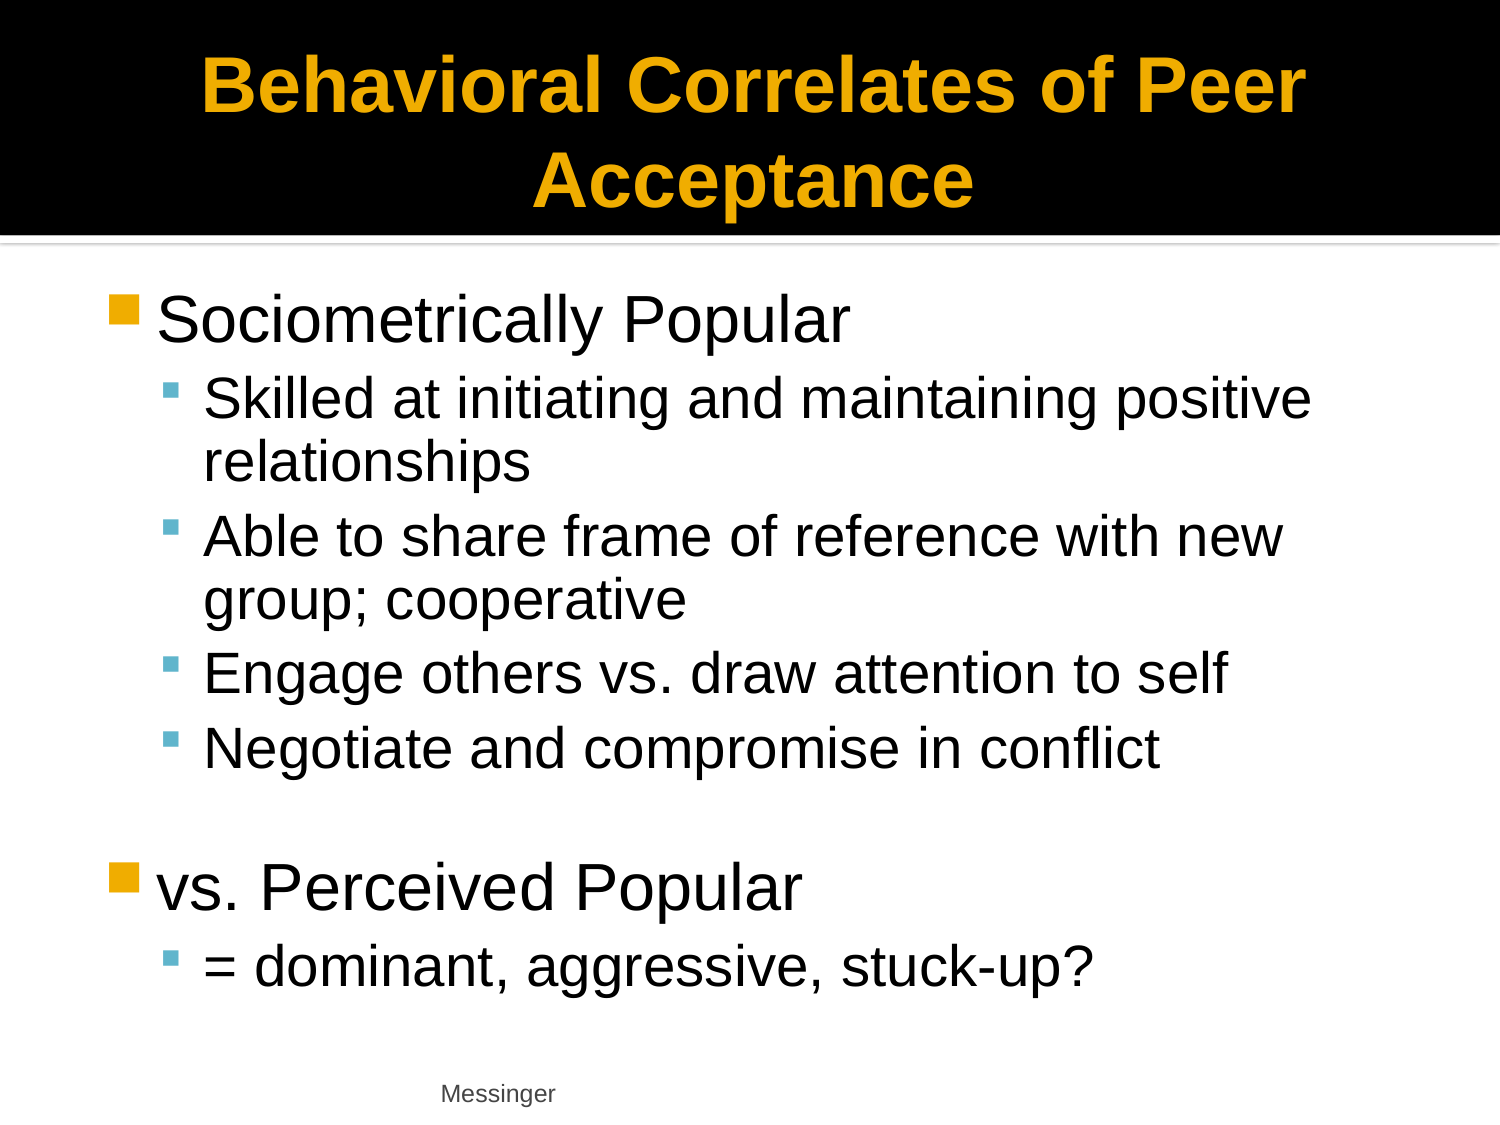

# Behavioral Correlates of Peer Acceptance
Sociometrically Popular
Skilled at initiating and maintaining positive relationships
Able to share frame of reference with new group; cooperative
Engage others vs. draw attention to self
Negotiate and compromise in conflict

vs. Perceived Popular
= dominant, aggressive, stuck-up?
Messinger